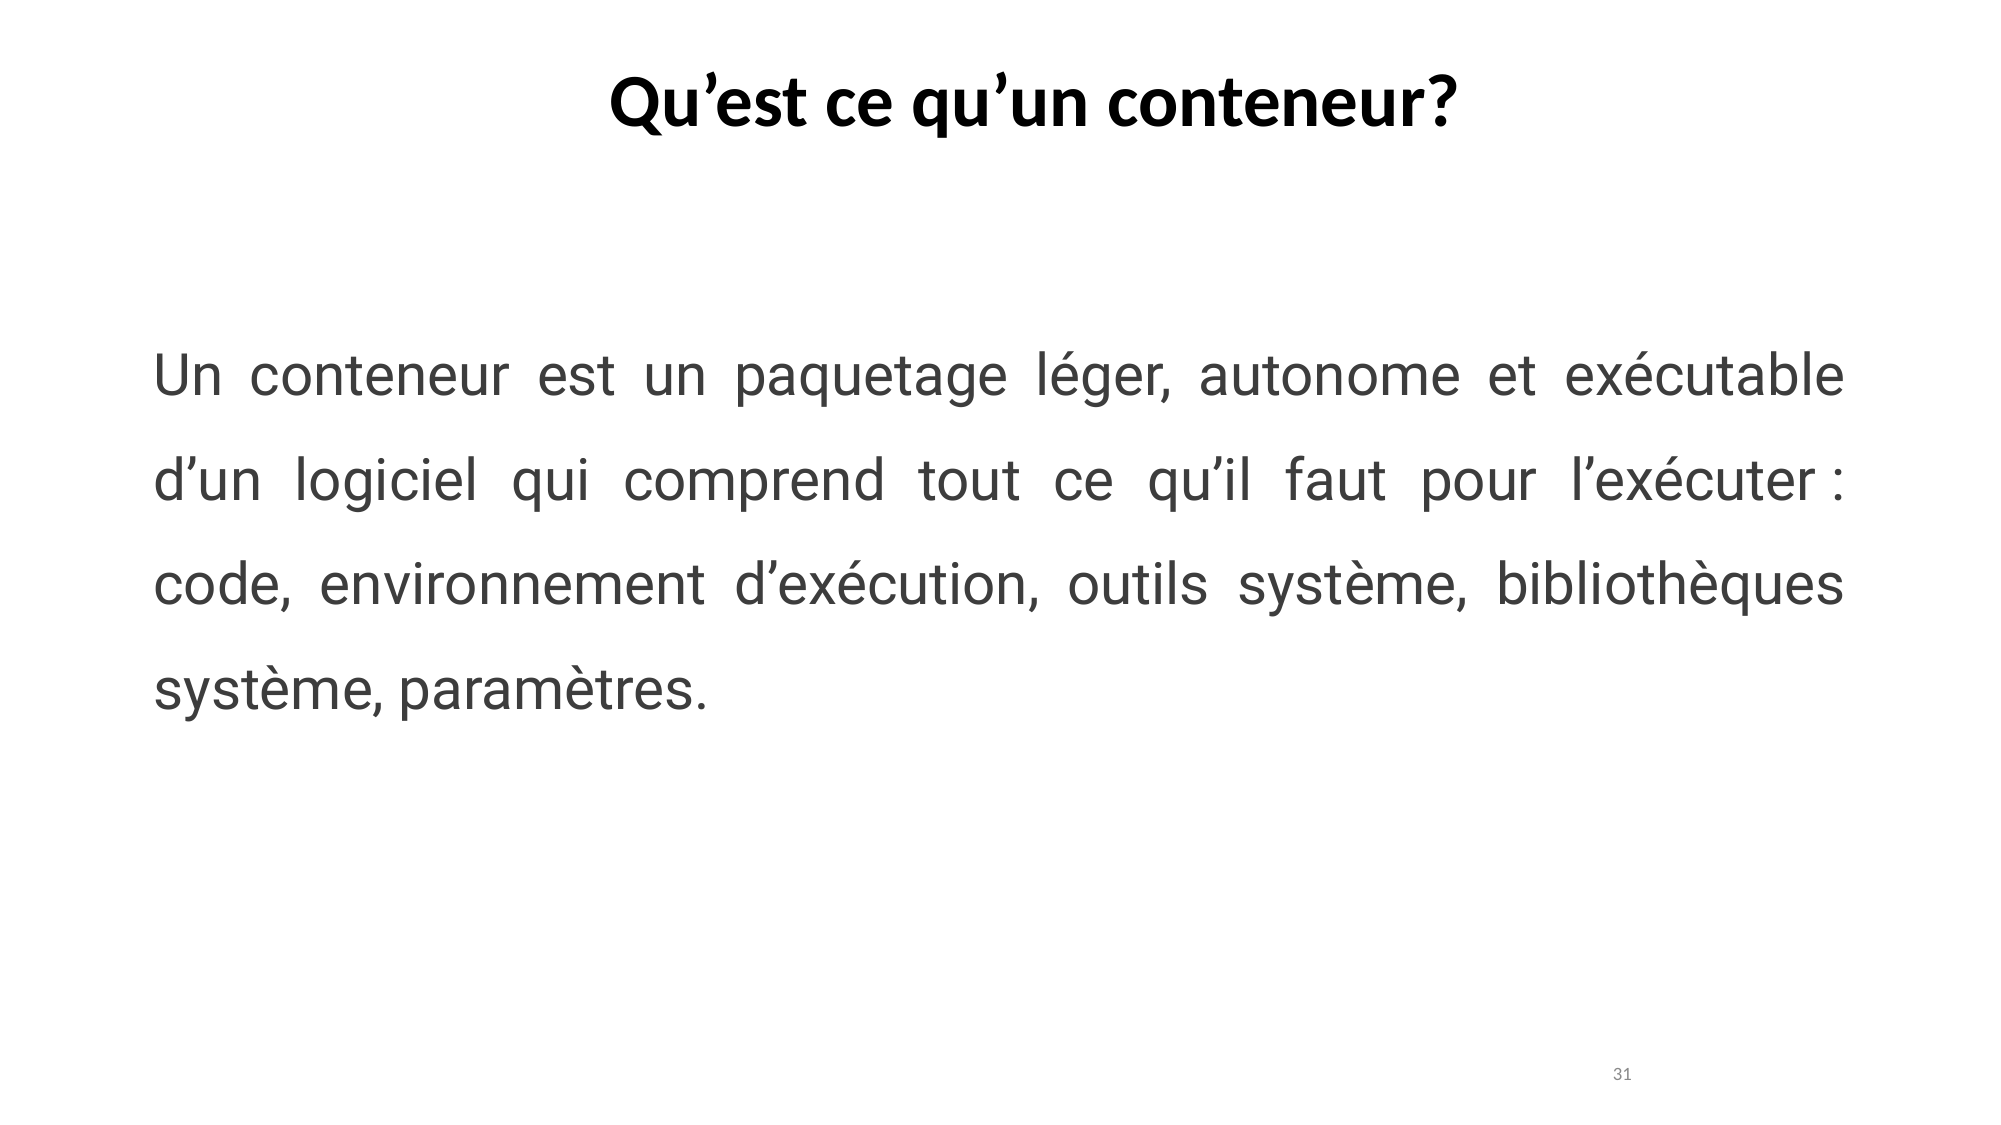

Qu’est ce qu’un conteneur?
Un conteneur est un paquetage léger, autonome et exécutable d’un logiciel qui comprend tout ce qu’il faut pour l’exécuter :
code, environnement d’exécution, outils système, bibliothèques système, paramètres.
31